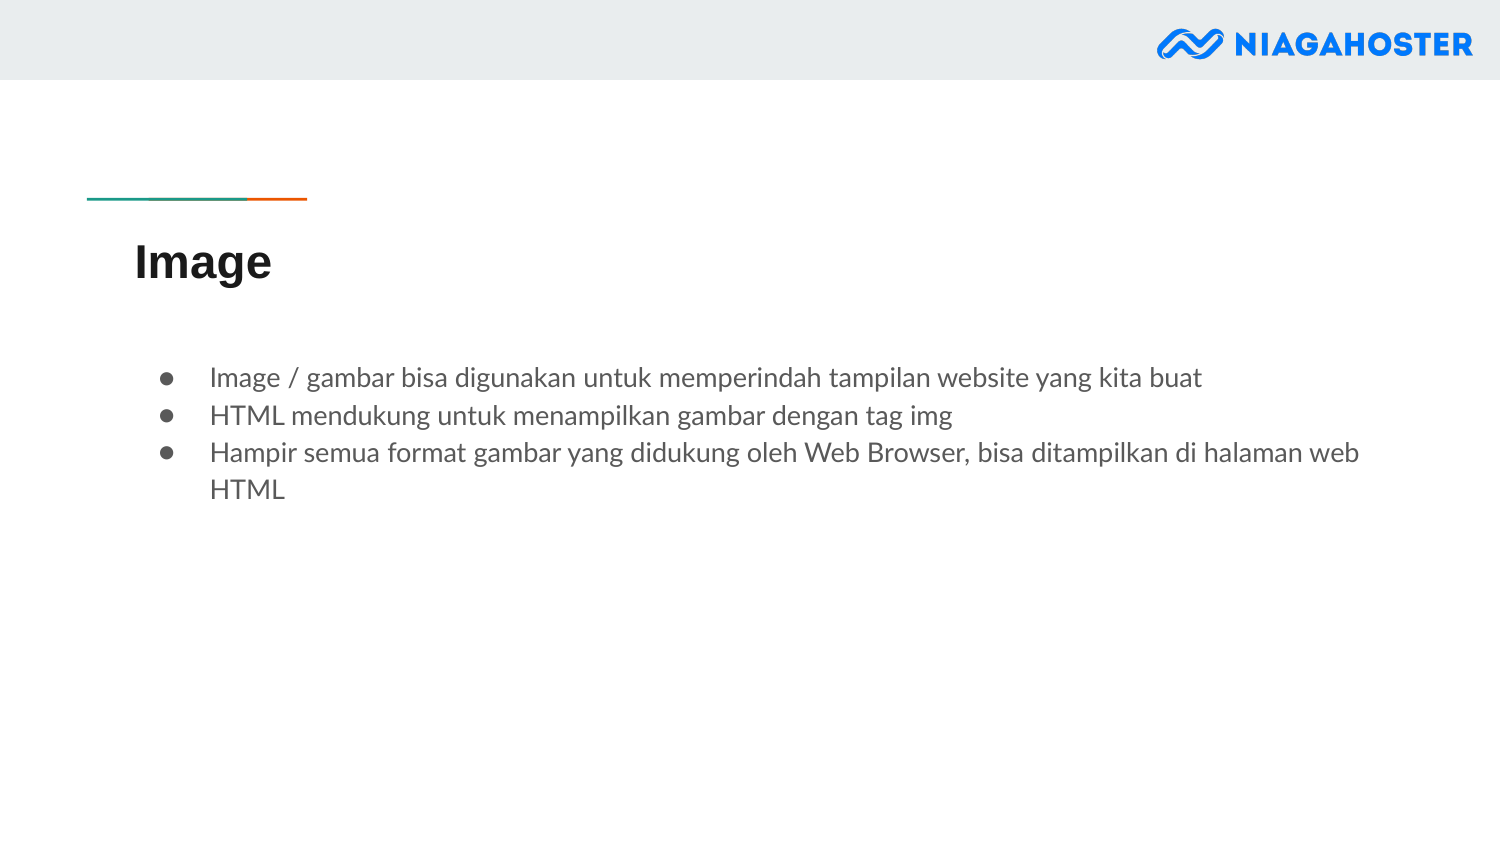

# Image
Image / gambar bisa digunakan untuk memperindah tampilan website yang kita buat
HTML mendukung untuk menampilkan gambar dengan tag img
Hampir semua format gambar yang didukung oleh Web Browser, bisa ditampilkan di halaman web HTML